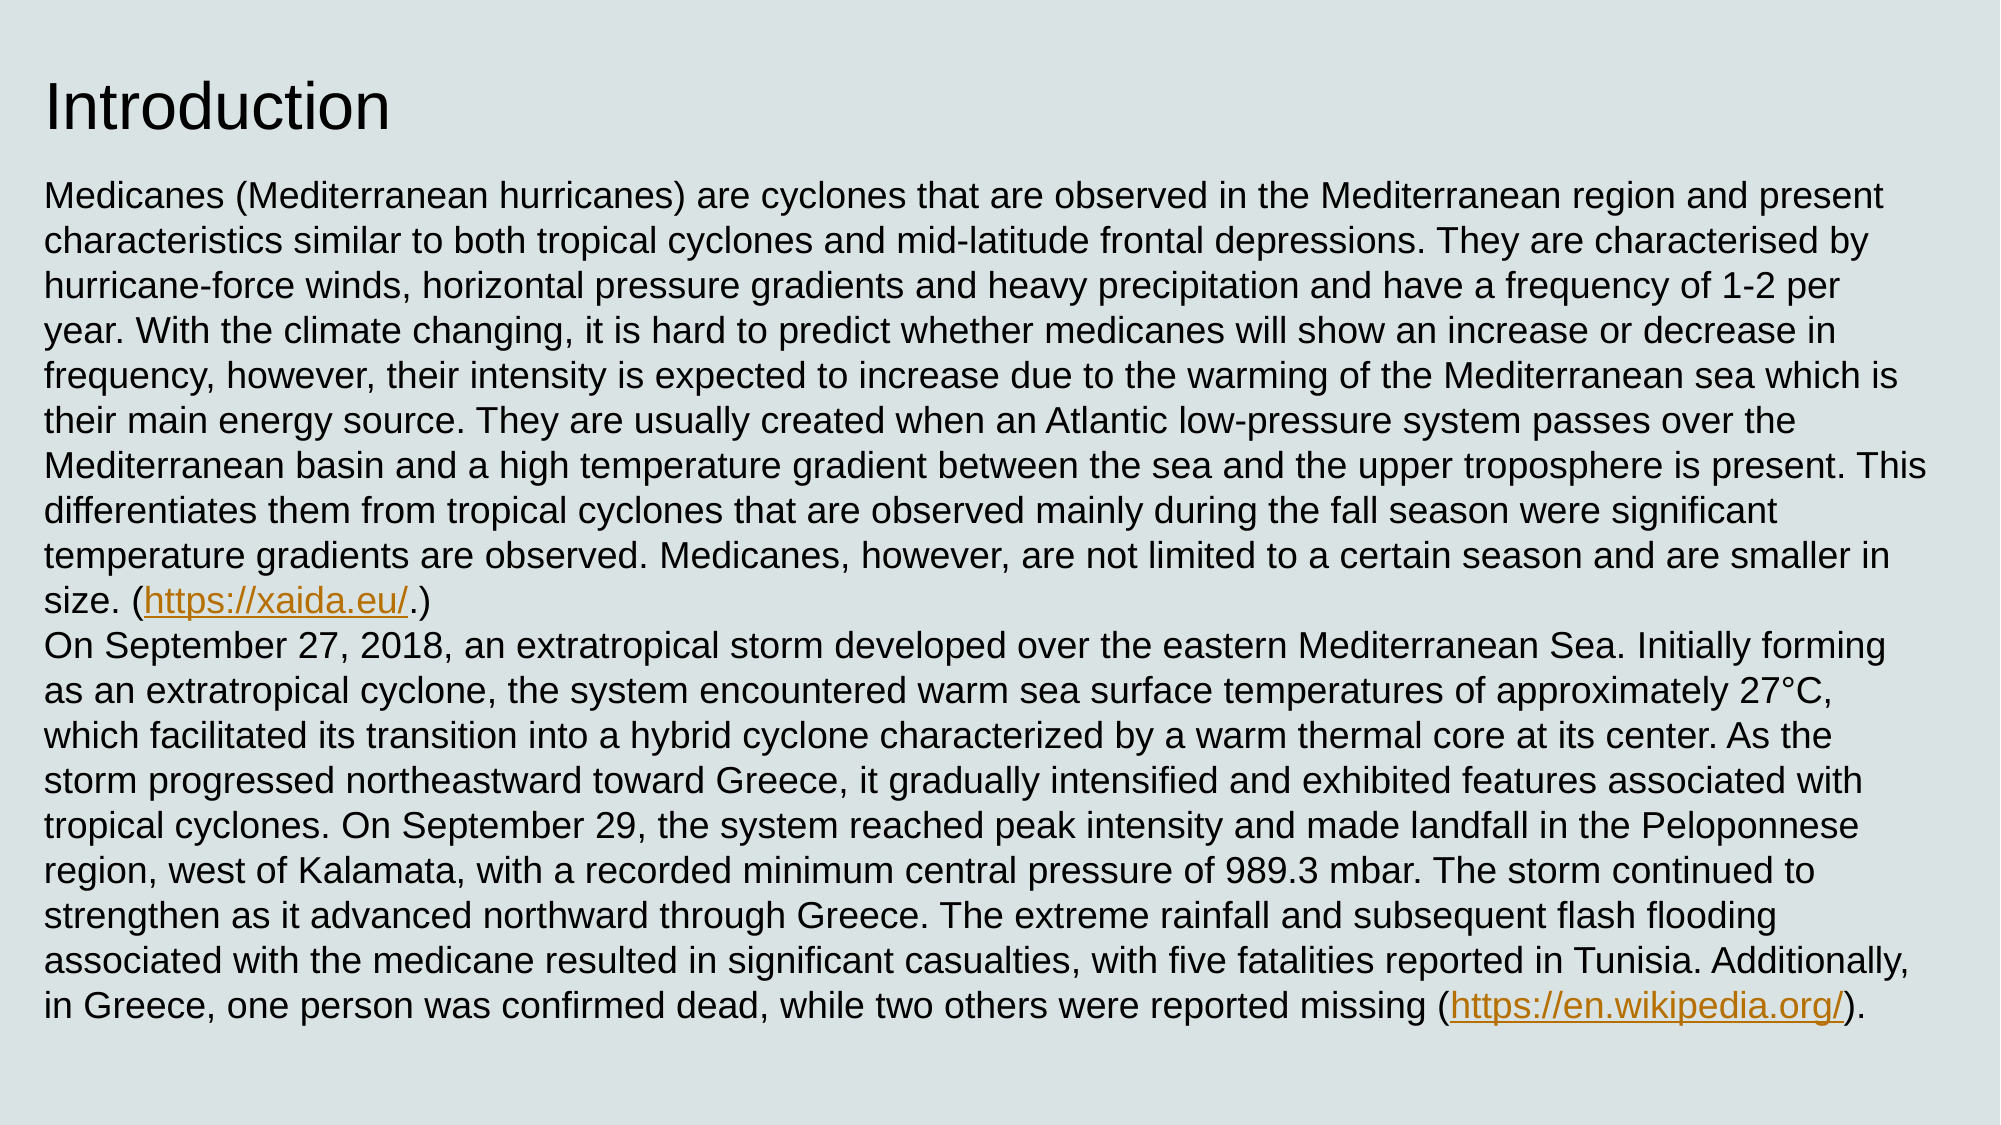

# Introduction
Medicanes (Mediterranean hurricanes) are cyclones that are observed in the Mediterranean region and present characteristics similar to both tropical cyclones and mid-latitude frontal depressions. They are characterised by hurricane-force winds, horizontal pressure gradients and heavy precipitation and have a frequency of 1-2 per year. With the climate changing, it is hard to predict whether medicanes will show an increase or decrease in frequency, however, their intensity is expected to increase due to the warming of the Mediterranean sea which is their main energy source. They are usually created when an Atlantic low-pressure system passes over the Mediterranean basin and a high temperature gradient between the sea and the upper troposphere is present. This differentiates them from tropical cyclones that are observed mainly during the fall season were significant temperature gradients are observed. Medicanes, however, are not limited to a certain season and are smaller in size. (https://xaida.eu/.)
On September 27, 2018, an extratropical storm developed over the eastern Mediterranean Sea. Initially forming as an extratropical cyclone, the system encountered warm sea surface temperatures of approximately 27°C, which facilitated its transition into a hybrid cyclone characterized by a warm thermal core at its center. As the storm progressed northeastward toward Greece, it gradually intensified and exhibited features associated with tropical cyclones. On September 29, the system reached peak intensity and made landfall in the Peloponnese region, west of Kalamata, with a recorded minimum central pressure of 989.3 mbar. The storm continued to strengthen as it advanced northward through Greece. The extreme rainfall and subsequent flash flooding associated with the medicane resulted in significant casualties, with five fatalities reported in Tunisia. Additionally, in Greece, one person was confirmed dead, while two others were reported missing (https://en.wikipedia.org/).